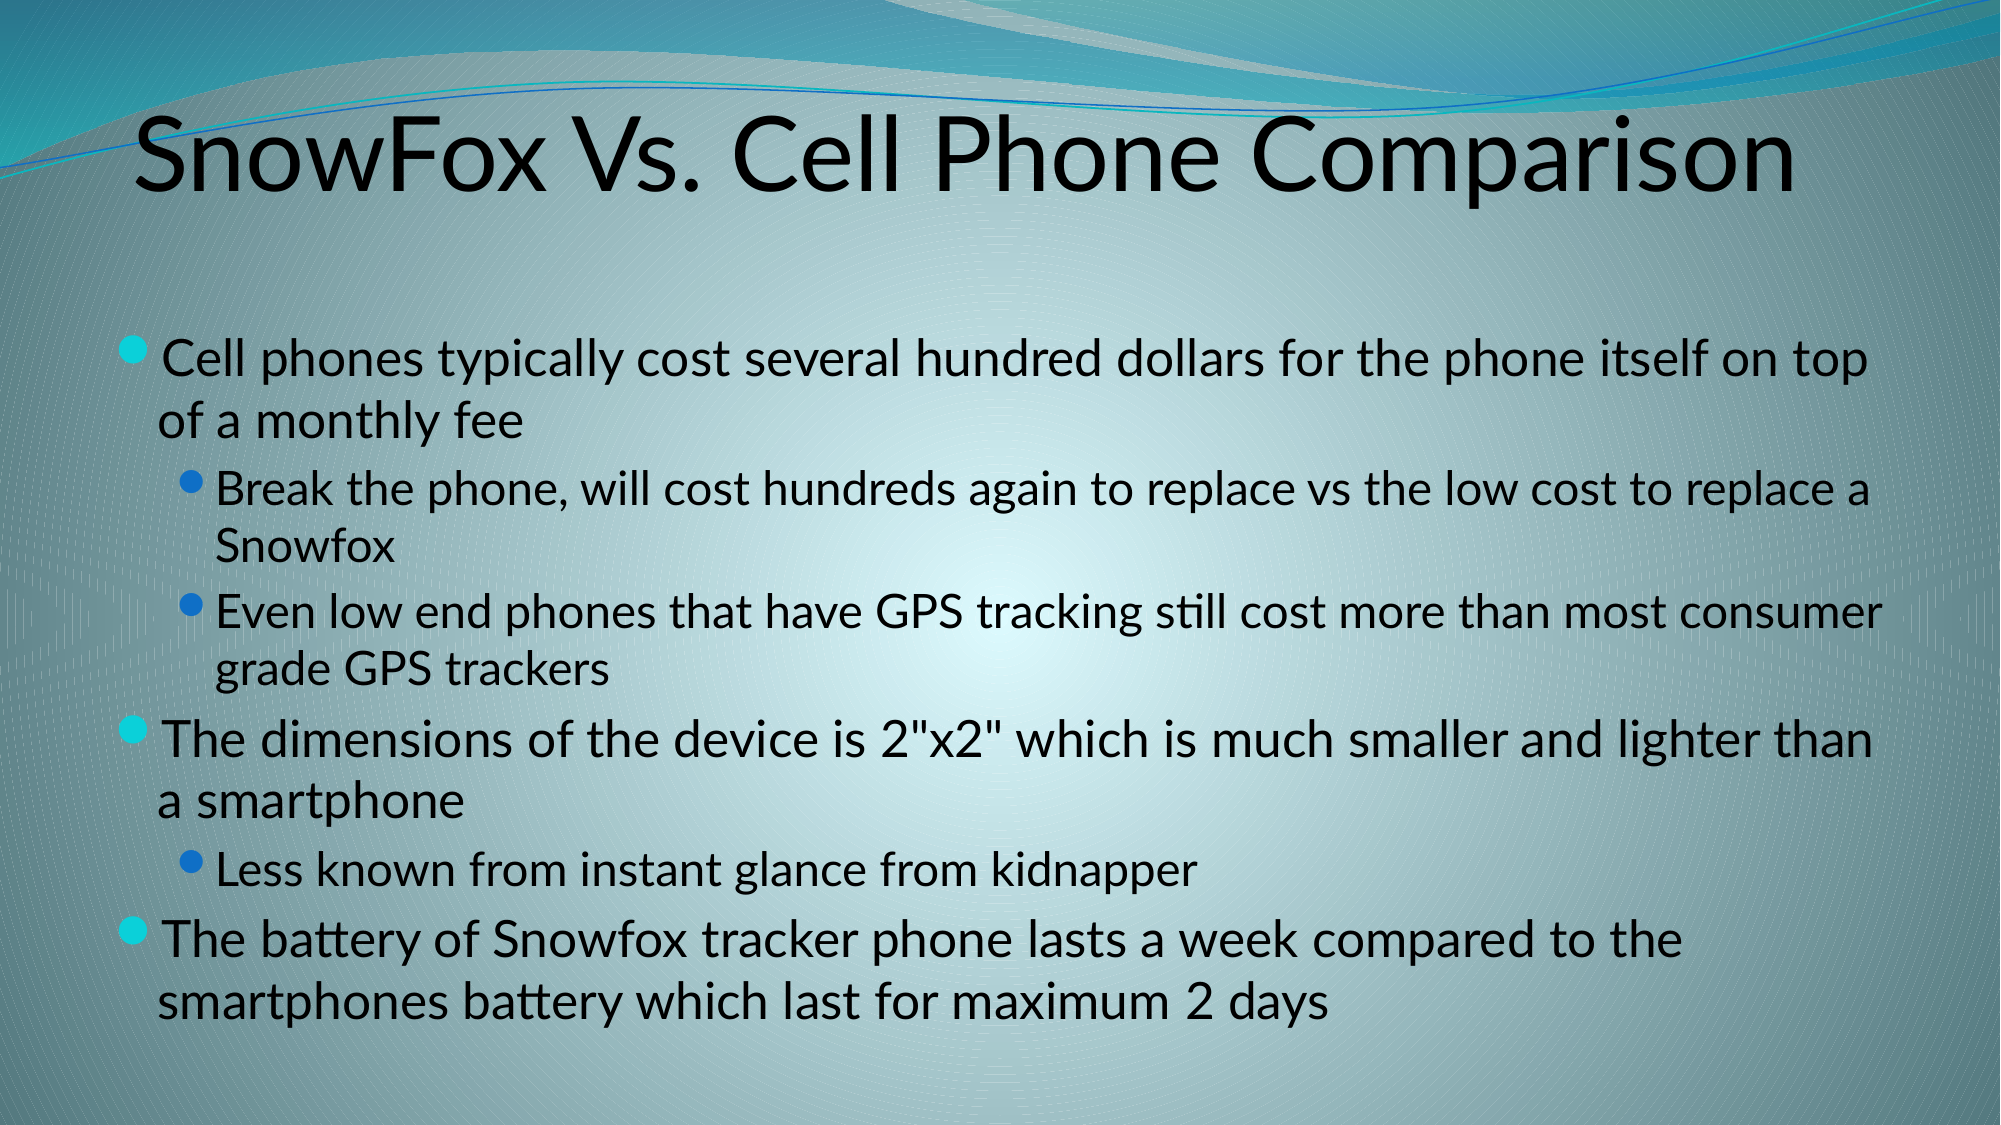

# SnowFox Vs. Cell Phone Comparison
Cell phones typically cost several hundred dollars for the phone itself on top of a monthly fee
Break the phone, will cost hundreds again to replace vs the low cost to replace a Snowfox
Even low end phones that have GPS tracking still cost more than most consumer grade GPS trackers
The dimensions of the device is 2"x2" which is much smaller and lighter than a smartphone
Less known from instant glance from kidnapper
The battery of Snowfox tracker phone lasts a week compared to the smartphones battery which last for maximum 2 days